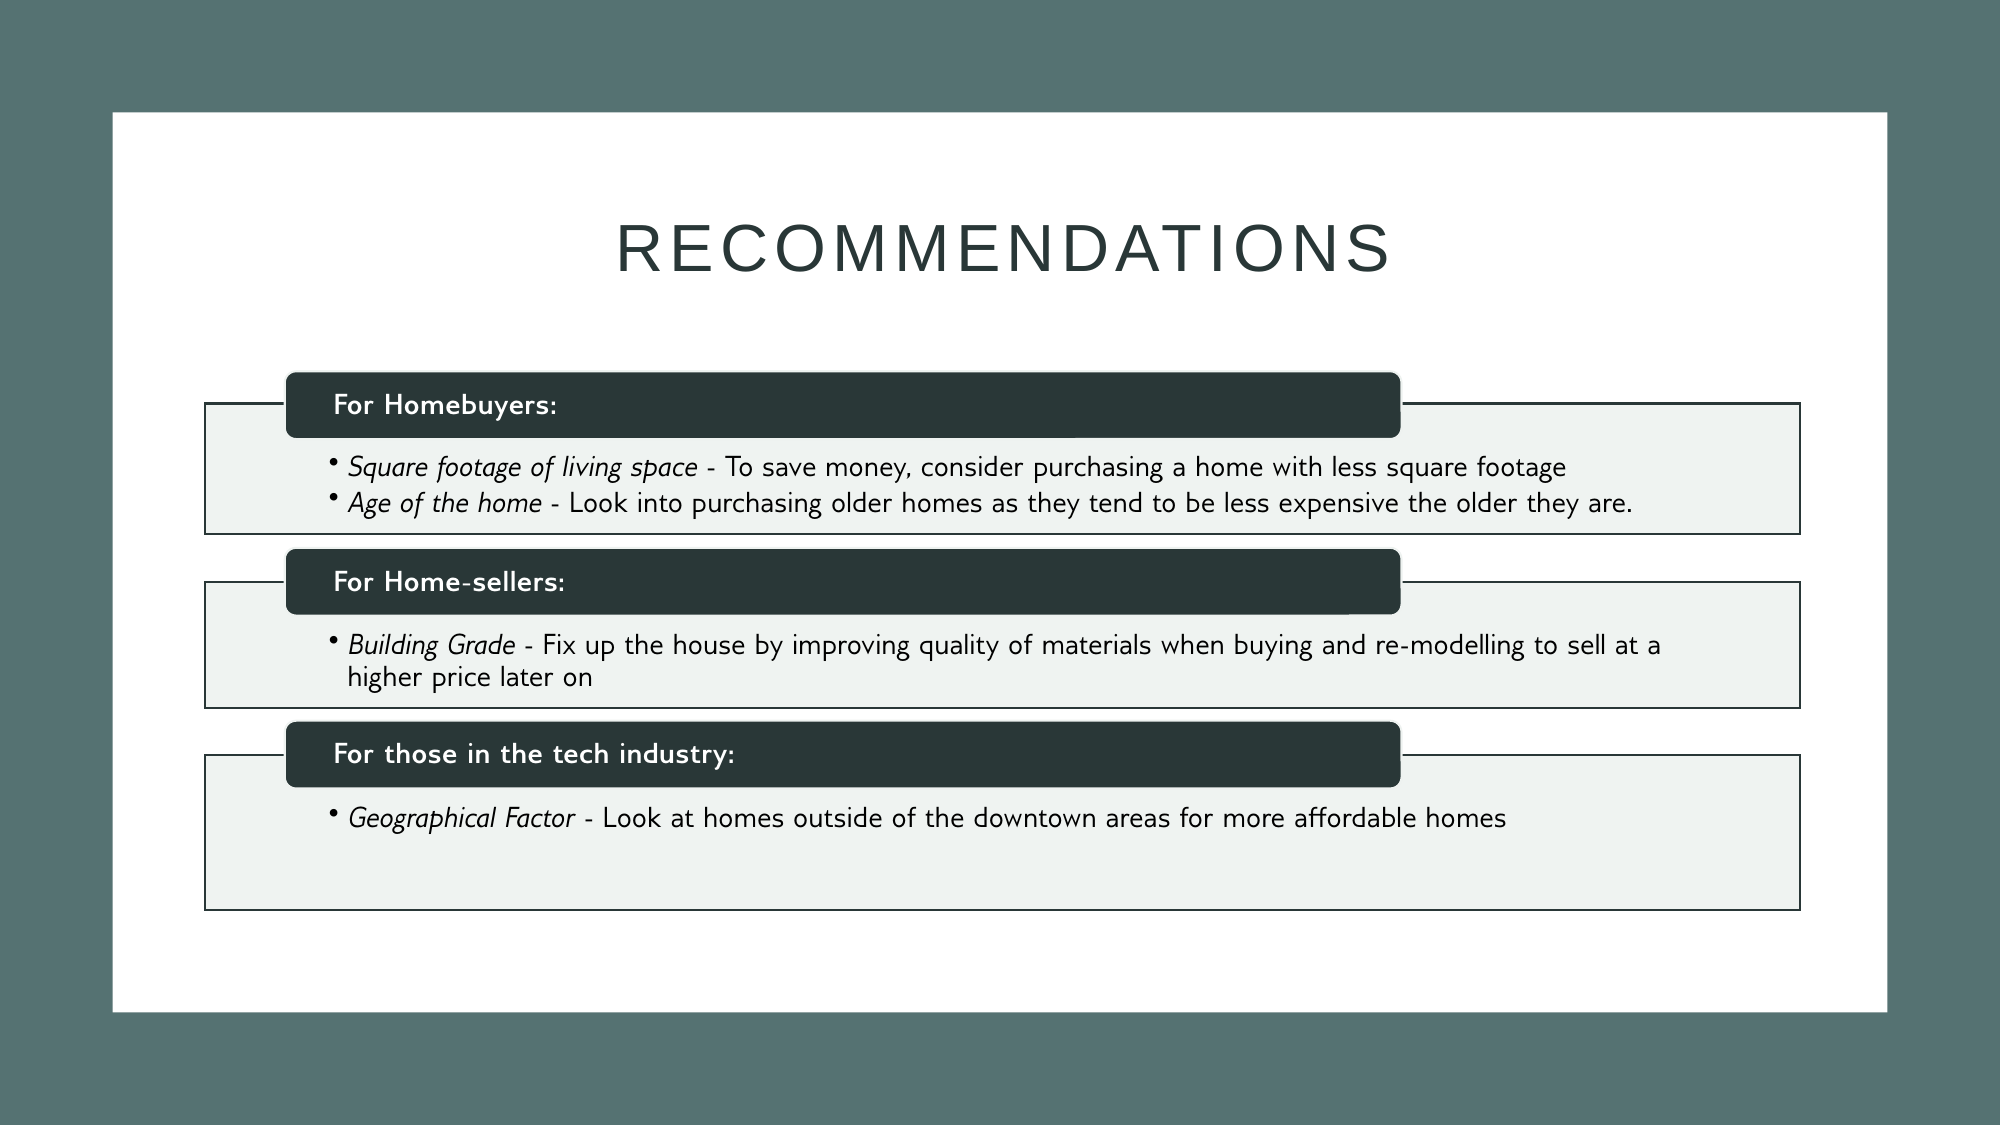

# RECOMMENDATIONS
Square footage of living space - To save money, consider purchasing a home with less square footage
Age of the home - Look into purchasing older homes as they tend to be less expensive the older they are.
For Homebuyers:
Building Grade - Fix up the house by improving quality of materials when buying and re-modelling to sell at a higher price later on
For Home-sellers:
Geographical Factor - Look at homes outside of the downtown areas for more affordable homes
For those in the tech industry: